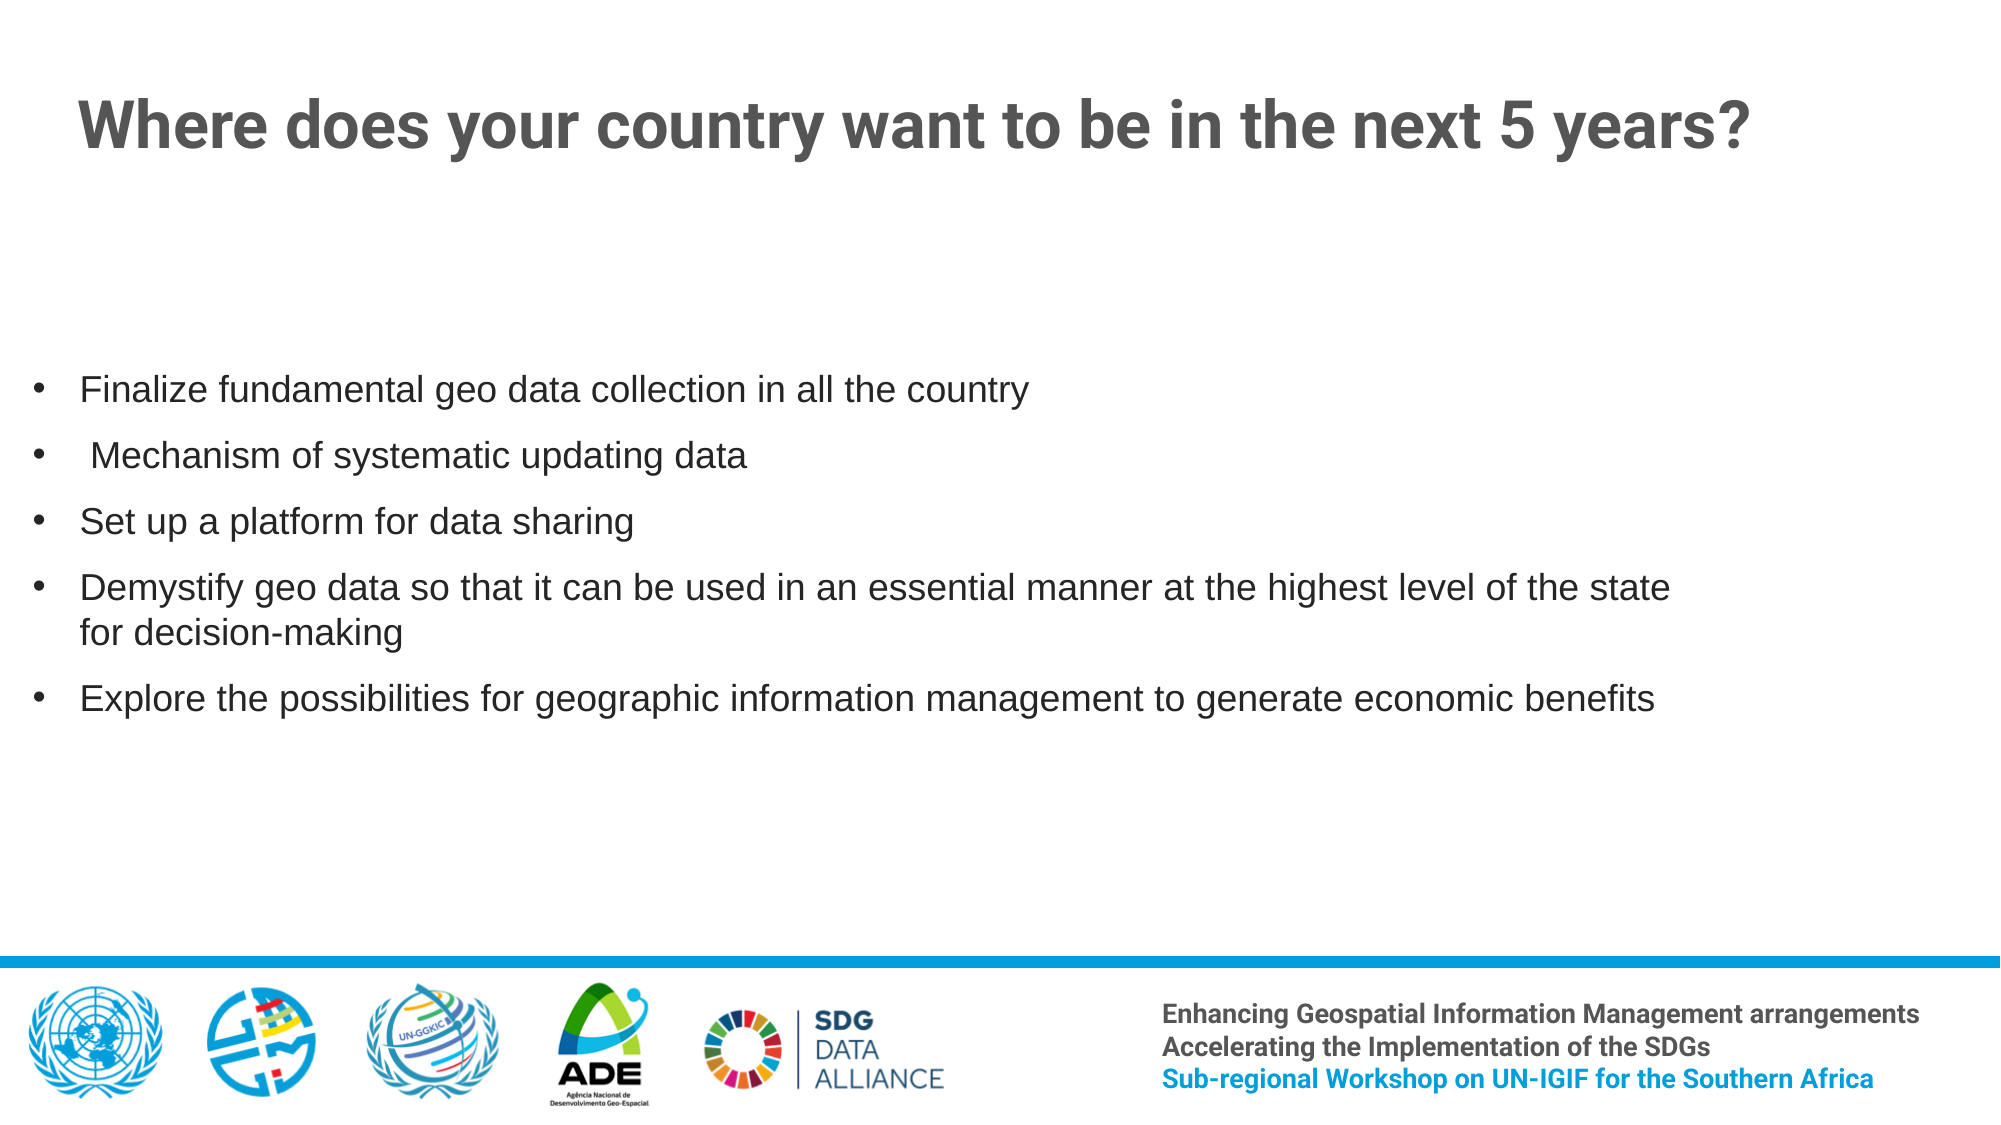

Where does your country want to be in the next 5 years?
Finalize fundamental geo data collection in all the country
 Mechanism of systematic updating data
Set up a platform for data sharing
Demystify geo data so that it can be used in an essential manner at the highest level of the state for decision-making
Explore the possibilities for geographic information management to generate economic benefits